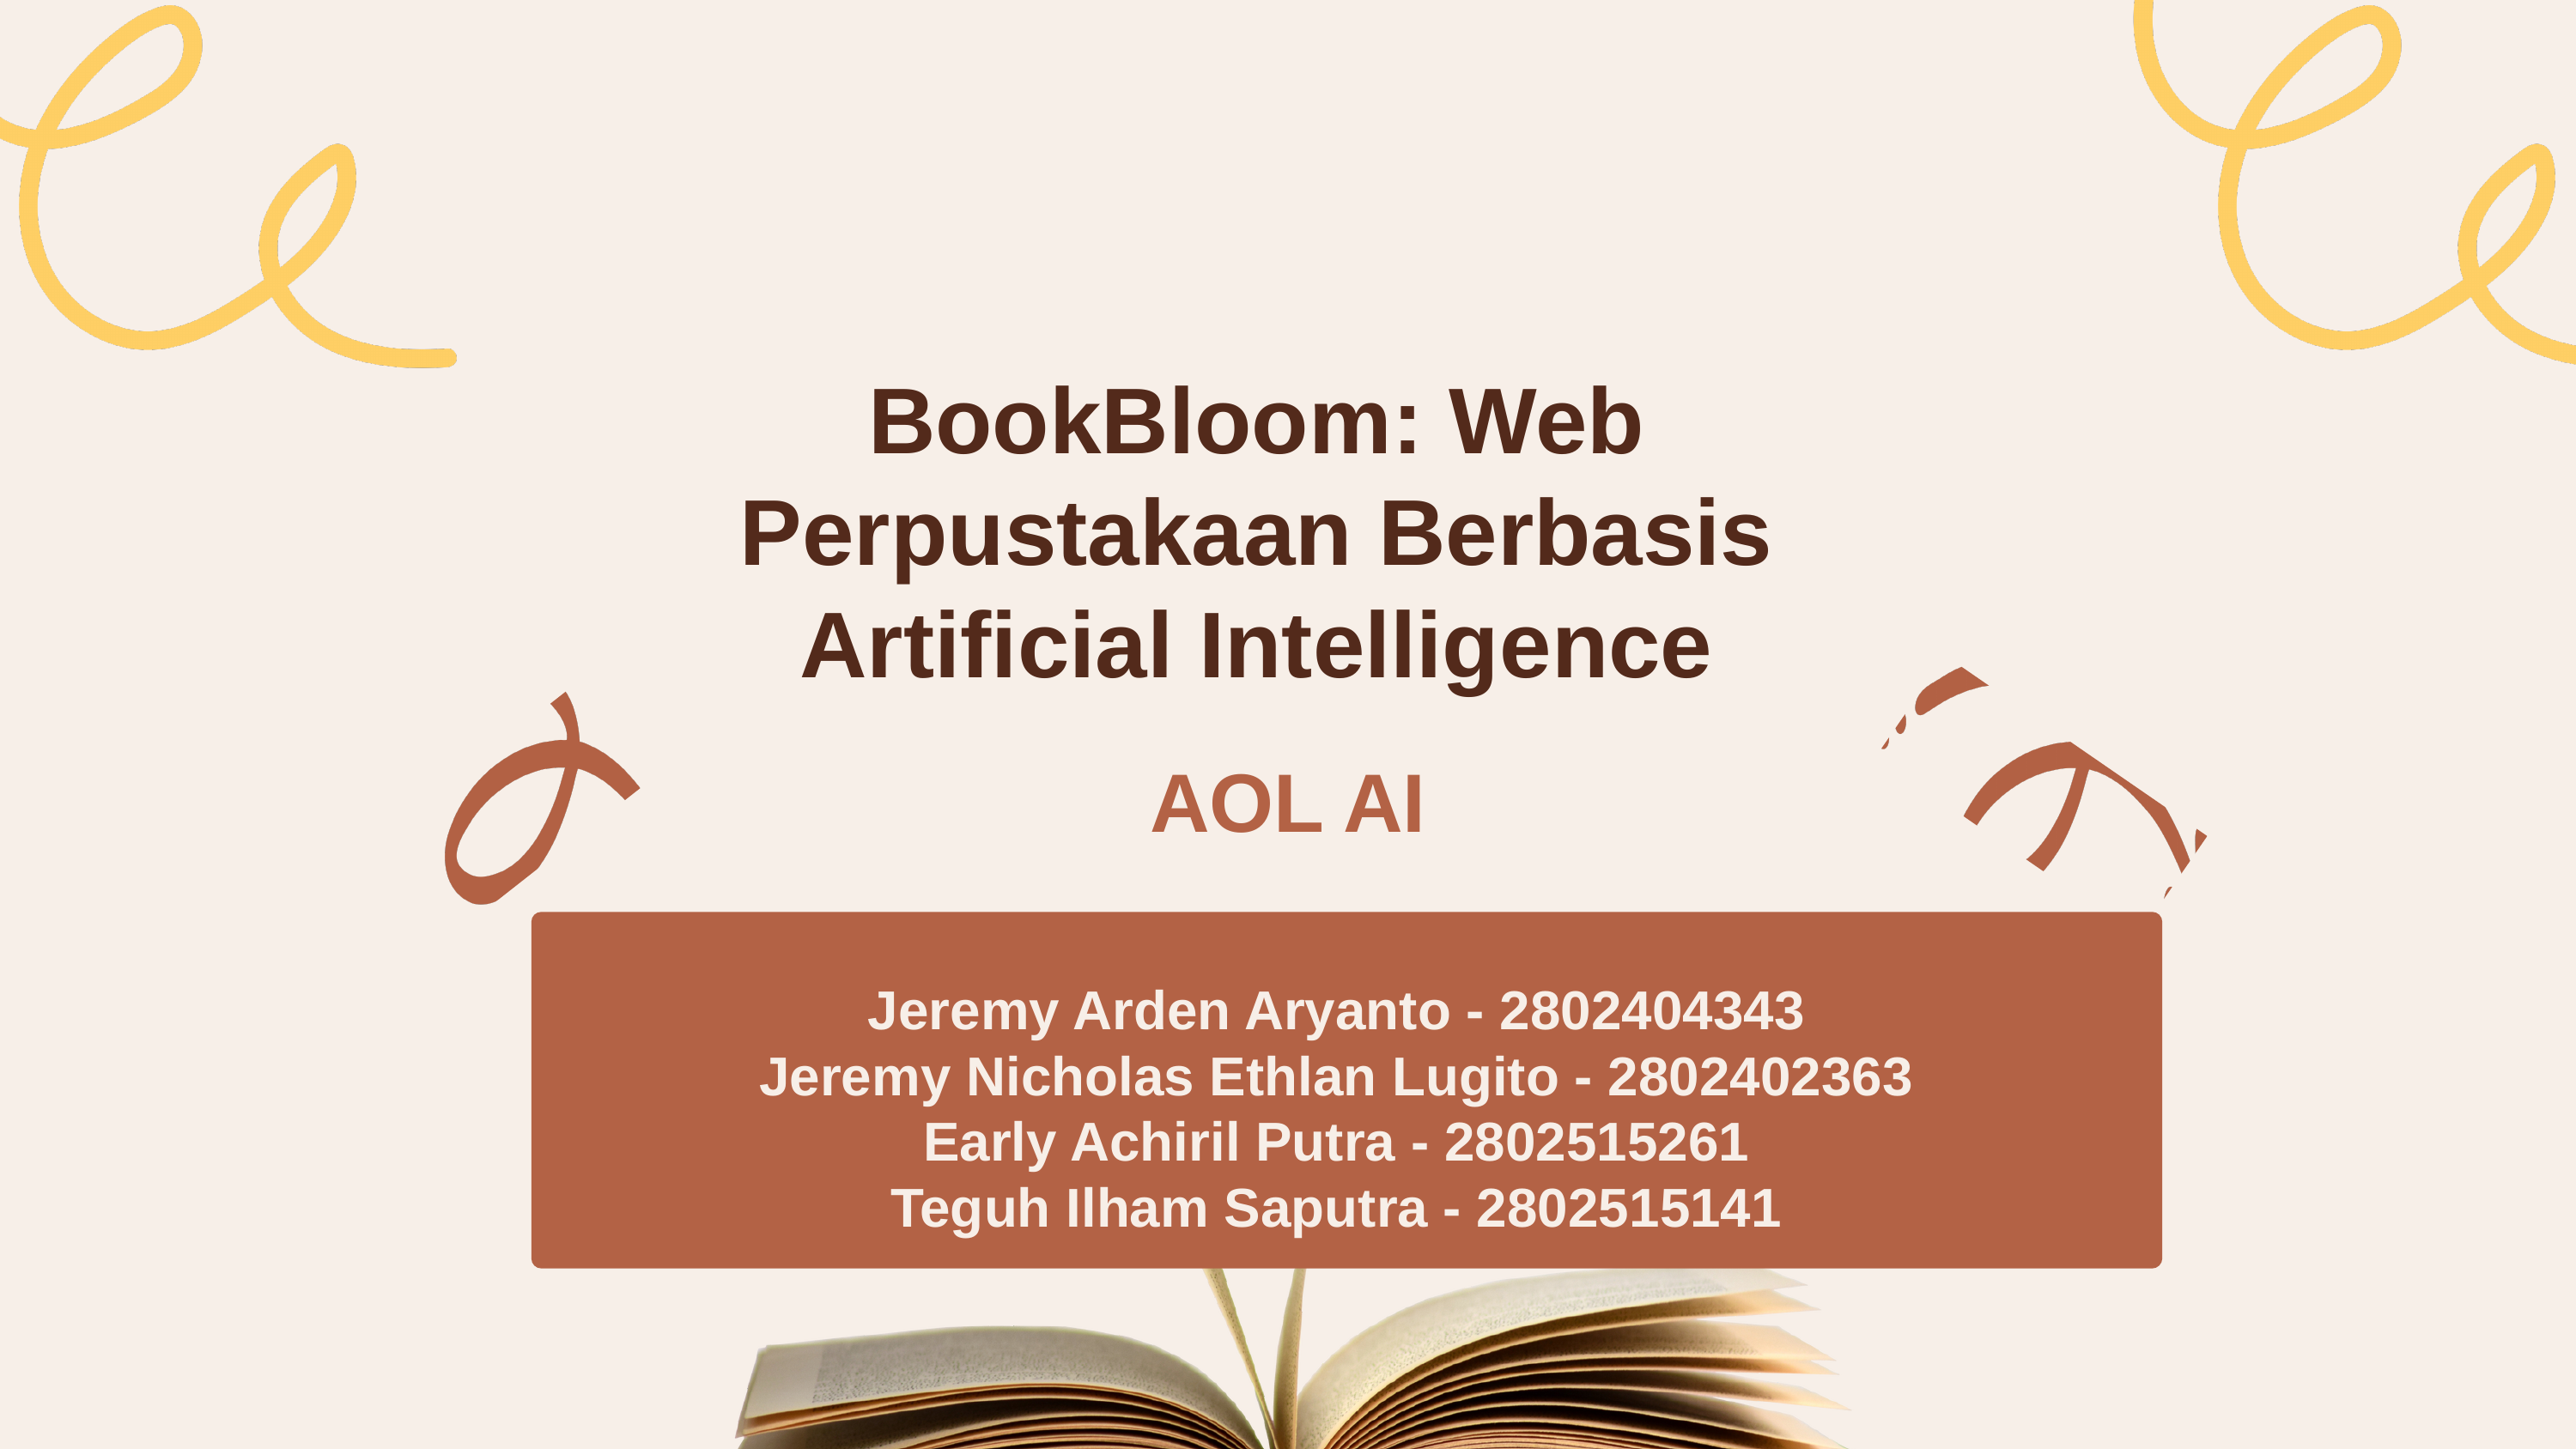

BookBloom: Web Perpustakaan Berbasis Artificial Intelligence

AOL AI

Jeremy Arden Aryanto - 2802404343
Jeremy Nicholas Ethlan Lugito - 2802402363
Early Achiril Putra - 2802515261
Teguh Ilham Saputra - 2802515141